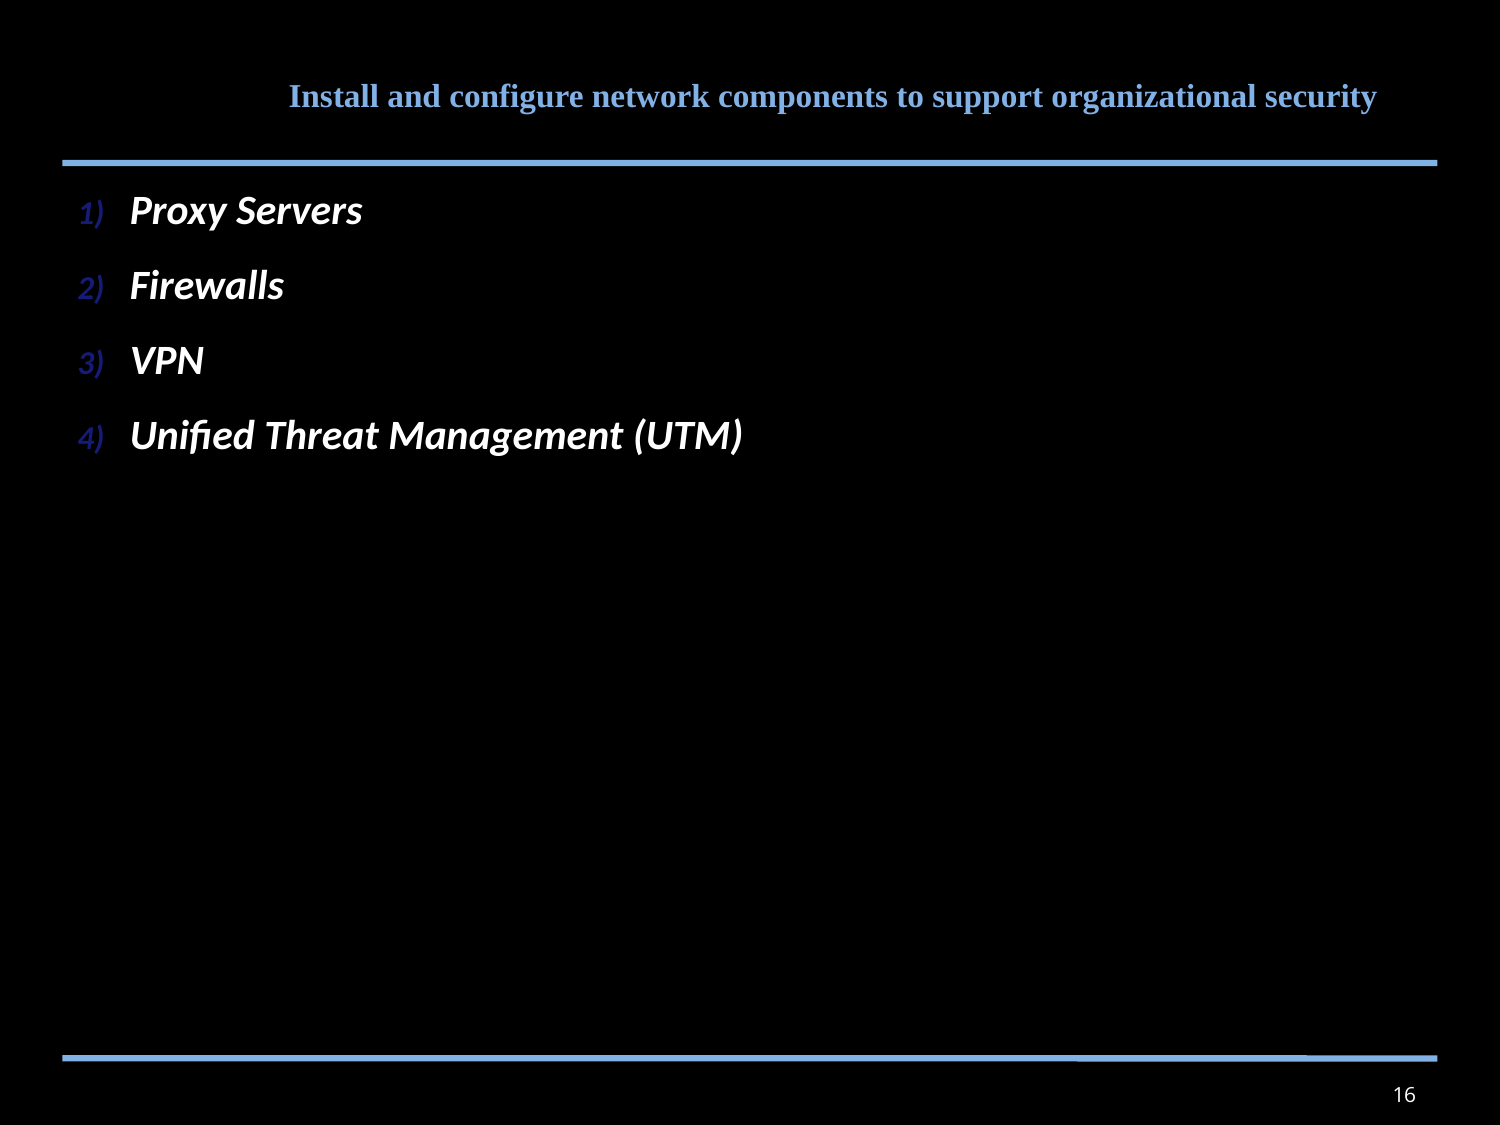

# Install and configure network components to support organizational security
Proxy Servers
Firewalls
VPN
Unified Threat Management (UTM)
16